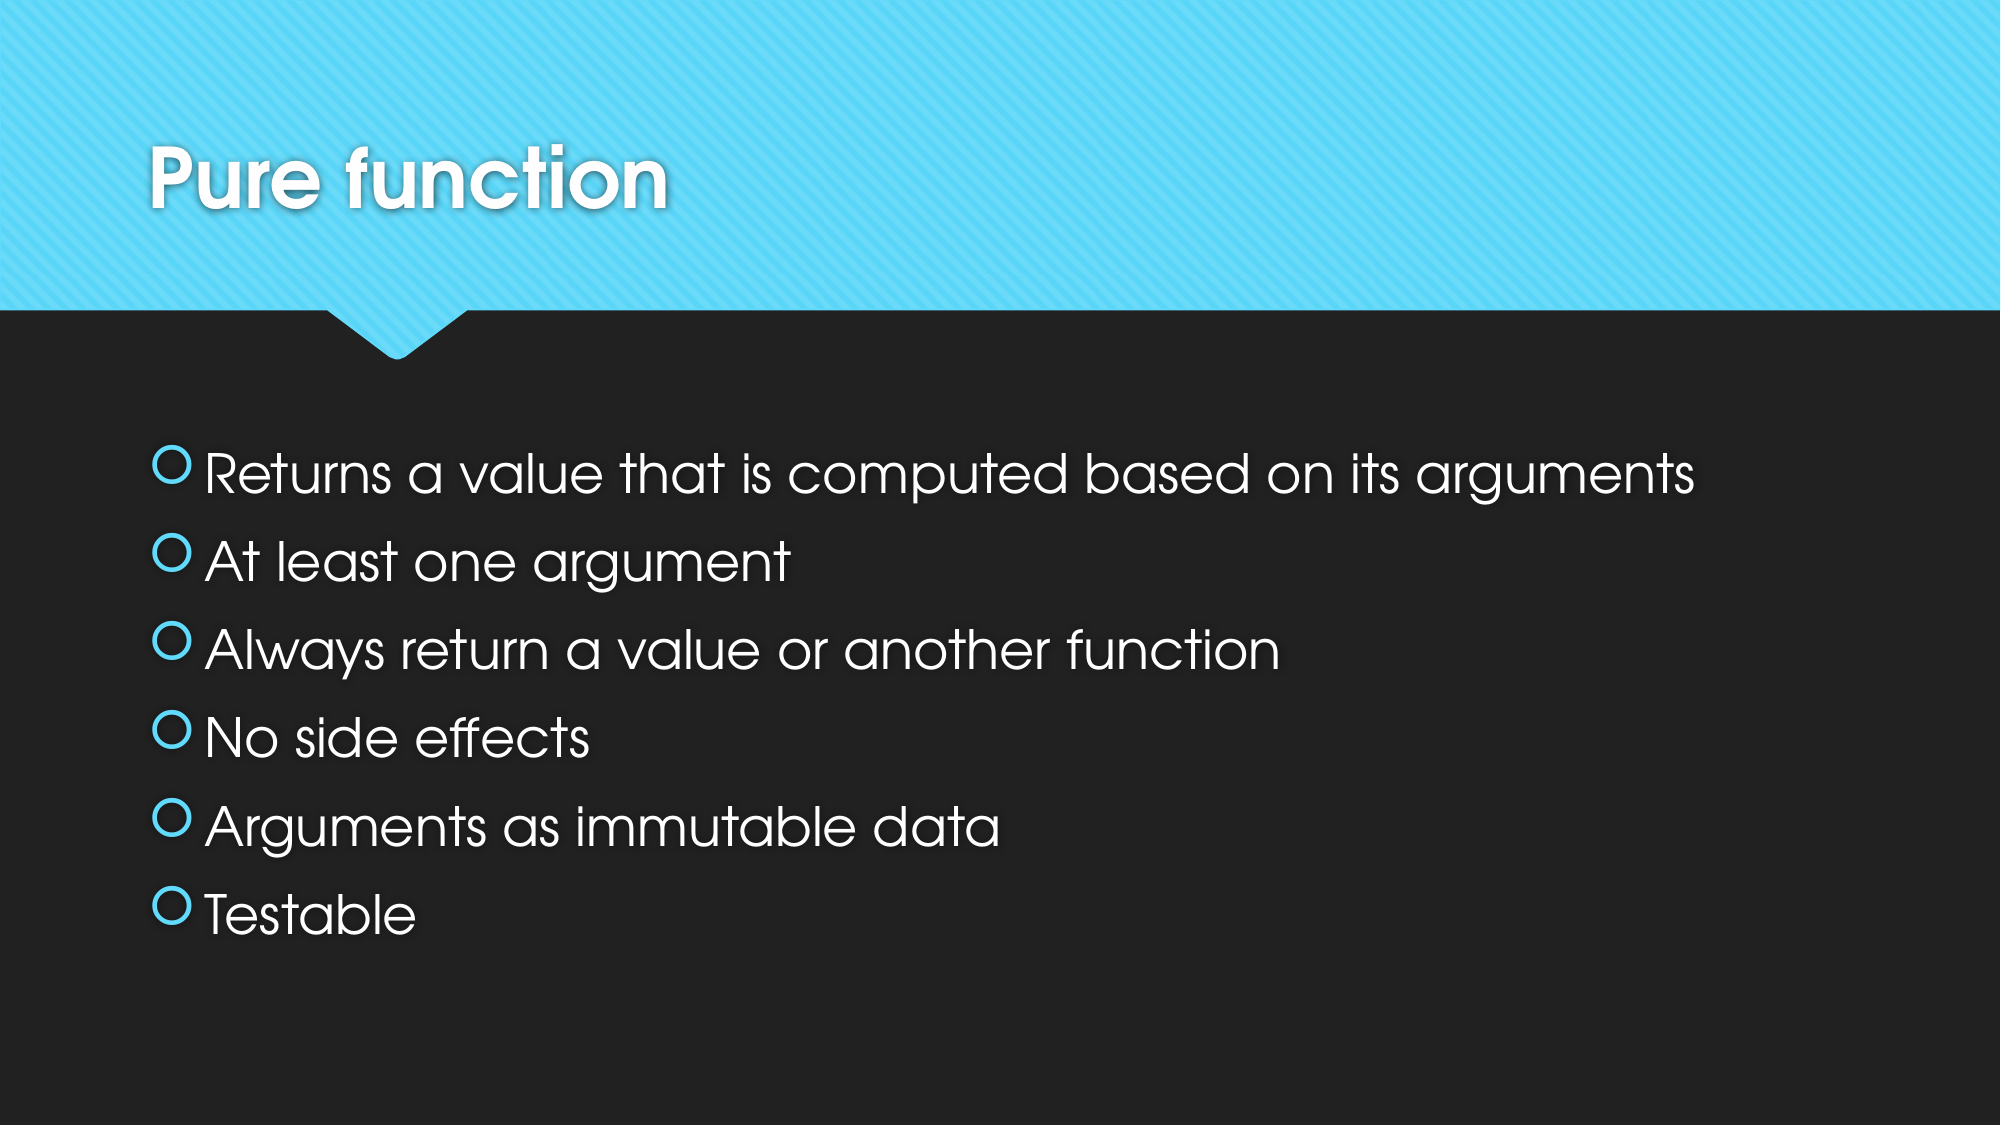

# Pure function
Returns a value that is computed based on its arguments
At least one argument
Always return a value or another function
No side effects
Arguments as immutable data
Testable